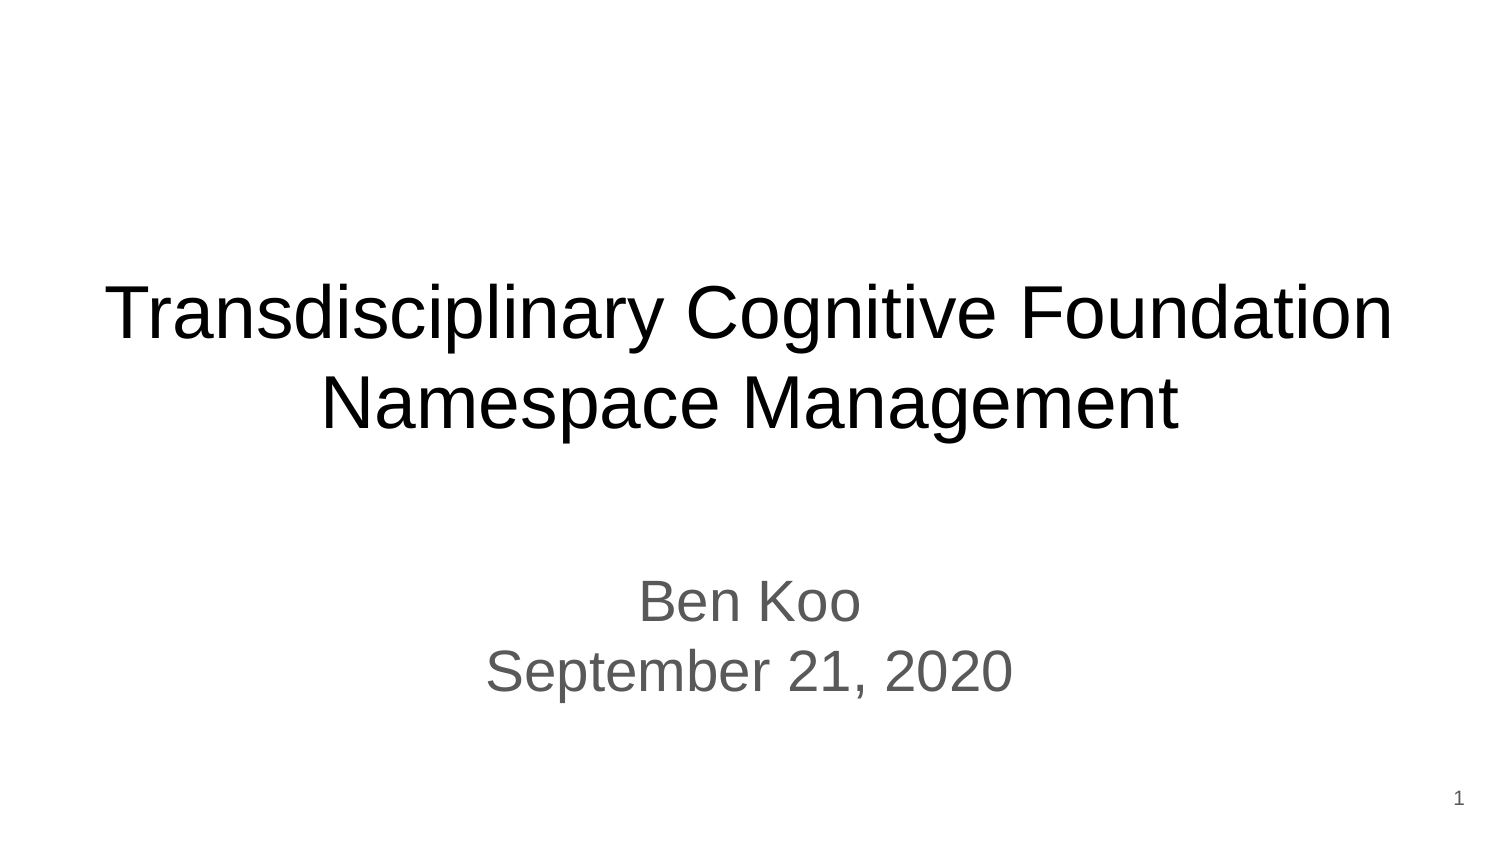

# Transdisciplinary Cognitive Foundation Namespace Management
Ben Koo
September 21, 2020
1